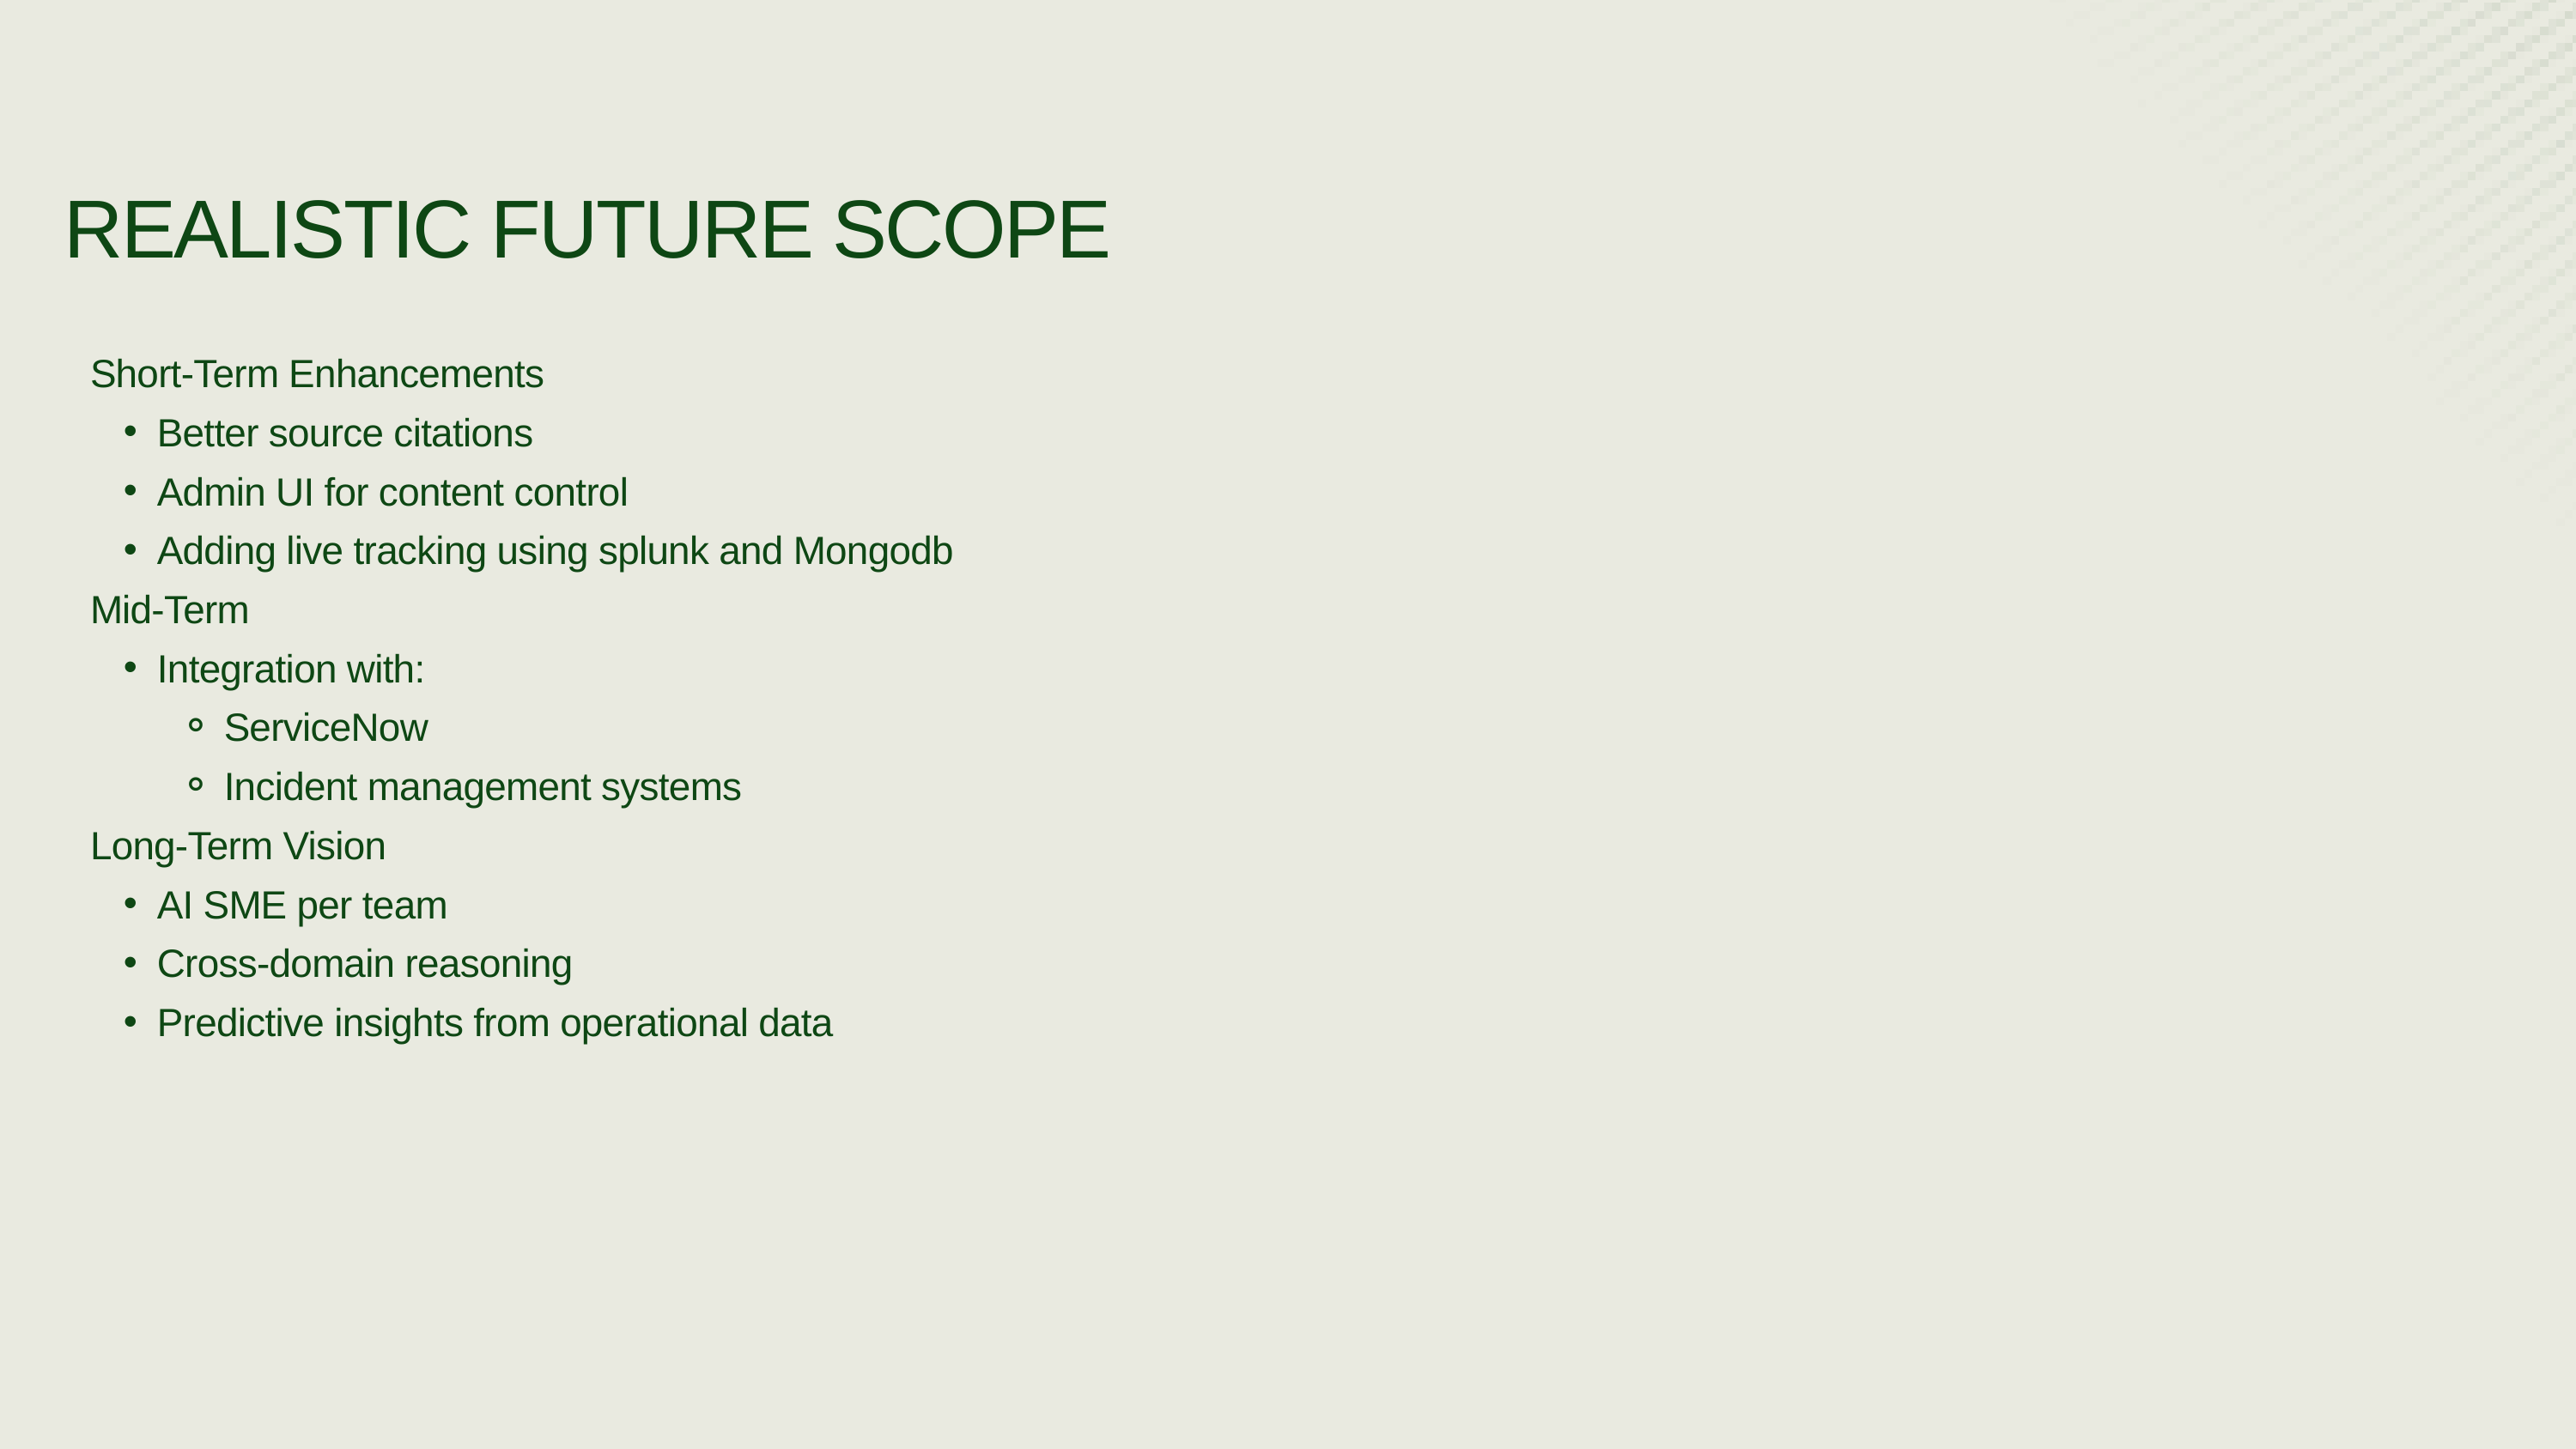

REALISTIC FUTURE SCOPE
Short-Term Enhancements
Better source citations
Admin UI for content control
Adding live tracking using splunk and Mongodb
Mid-Term
Integration with:
ServiceNow
Incident management systems
Long-Term Vision
AI SME per team
Cross-domain reasoning
Predictive insights from operational data